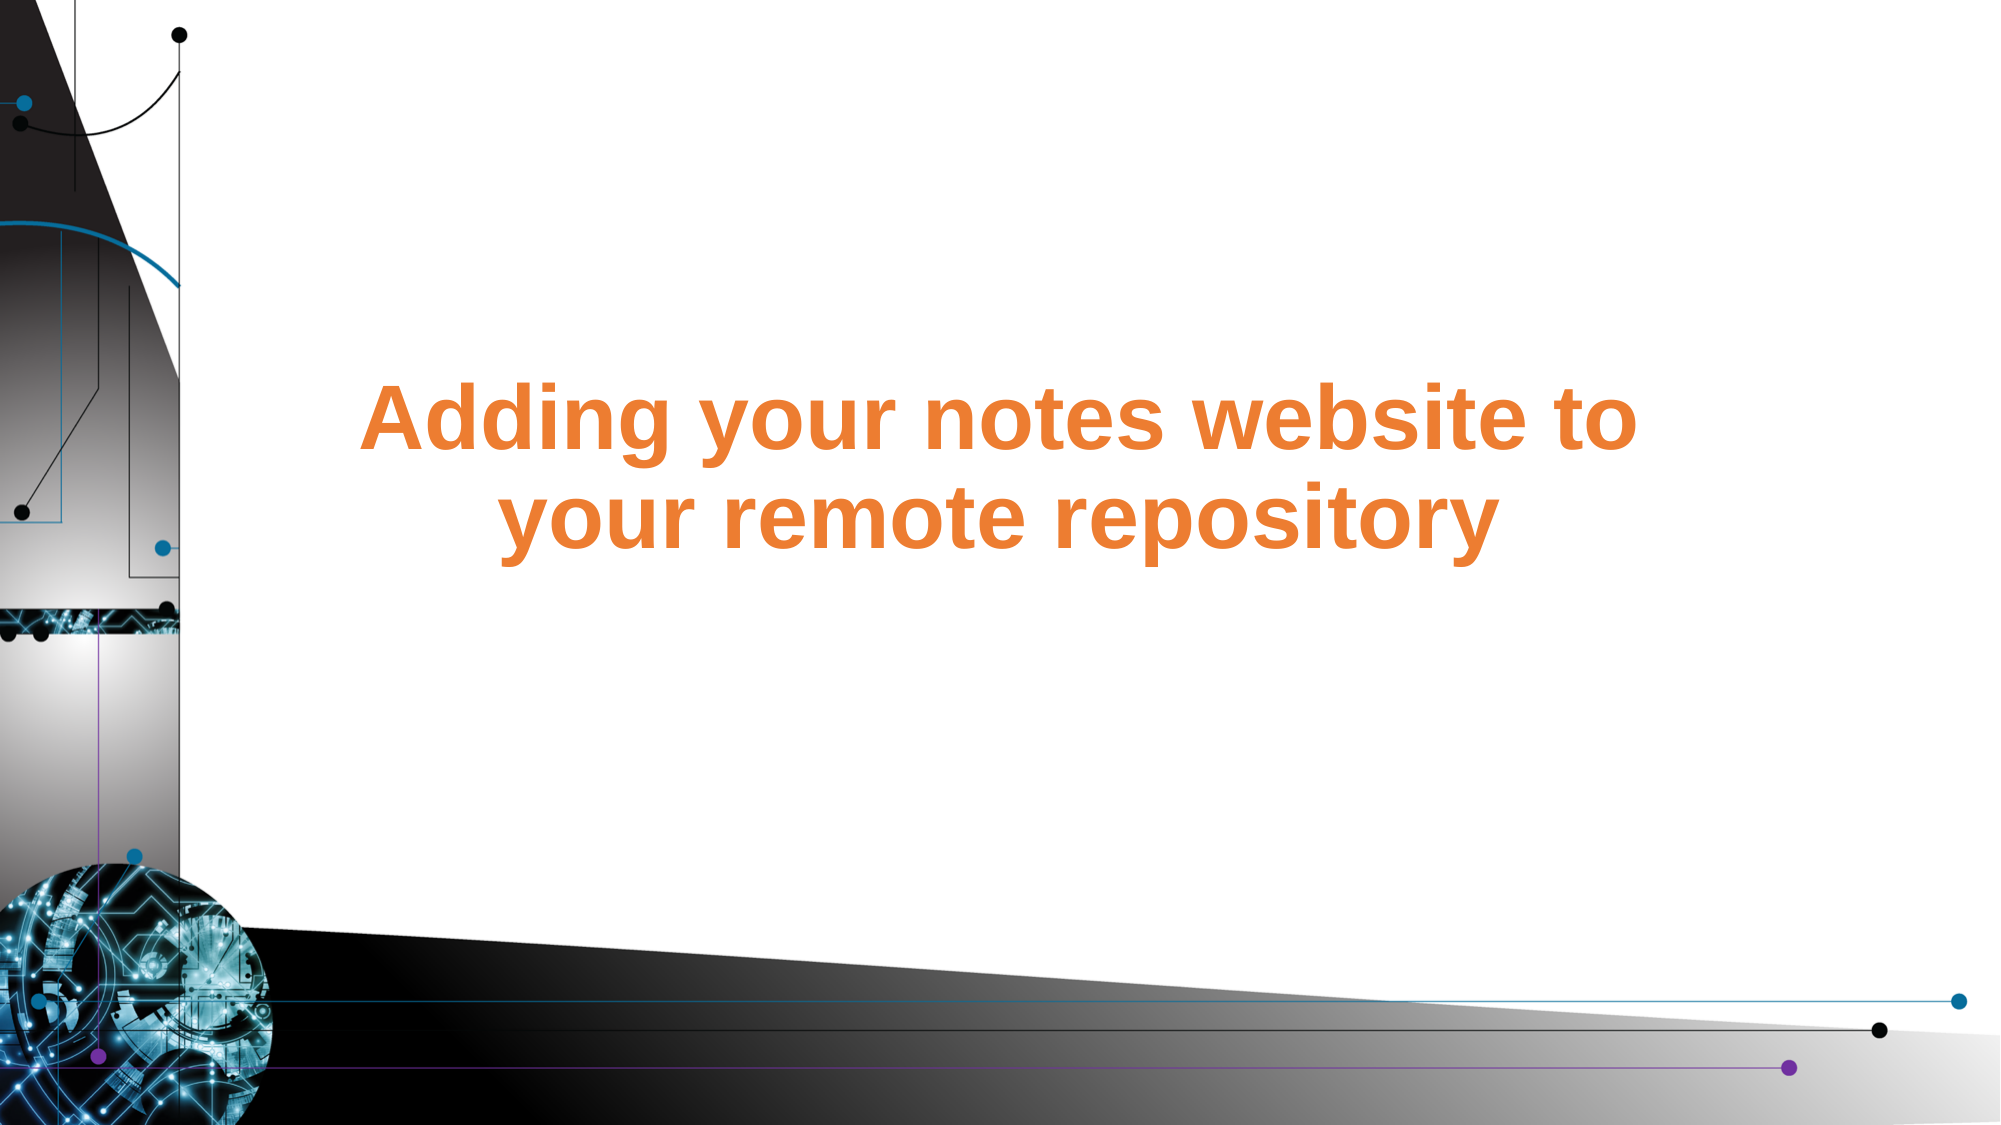

# Adding your notes website to your remote repository